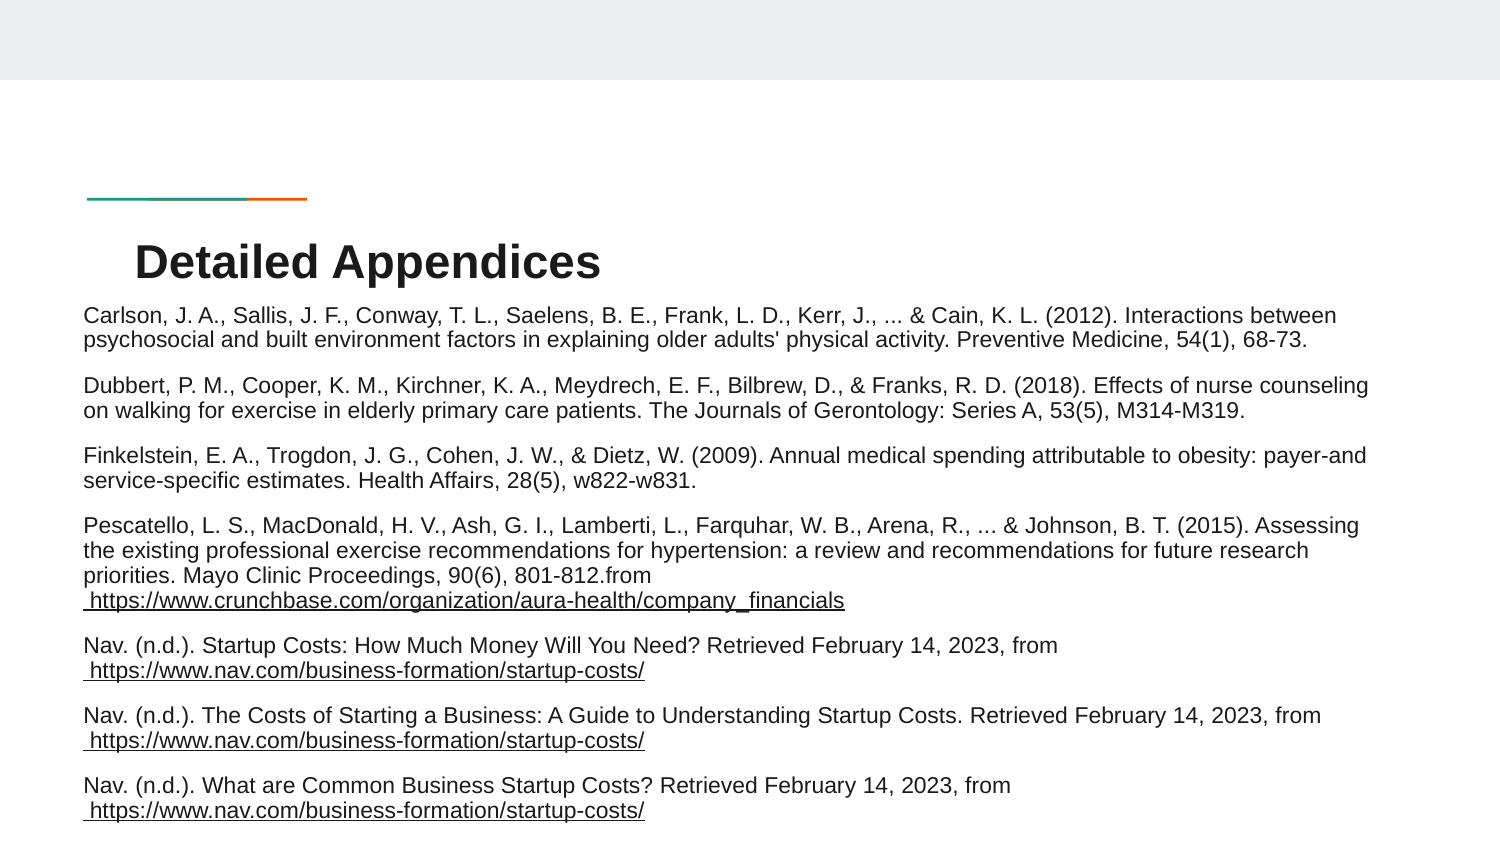

# Detailed Appendices
Carlson, J. A., Sallis, J. F., Conway, T. L., Saelens, B. E., Frank, L. D., Kerr, J., ... & Cain, K. L. (2012). Interactions between psychosocial and built environment factors in explaining older adults' physical activity. Preventive Medicine, 54(1), 68-73.
Dubbert, P. M., Cooper, K. M., Kirchner, K. A., Meydrech, E. F., Bilbrew, D., & Franks, R. D. (2018). Effects of nurse counseling on walking for exercise in elderly primary care patients. The Journals of Gerontology: Series A, 53(5), M314-M319.
Finkelstein, E. A., Trogdon, J. G., Cohen, J. W., & Dietz, W. (2009). Annual medical spending attributable to obesity: payer-and service-specific estimates. Health Affairs, 28(5), w822-w831.
Pescatello, L. S., MacDonald, H. V., Ash, G. I., Lamberti, L., Farquhar, W. B., Arena, R., ... & Johnson, B. T. (2015). Assessing the existing professional exercise recommendations for hypertension: a review and recommendations for future research priorities. Mayo Clinic Proceedings, 90(6), 801-812.from https://www.crunchbase.com/organization/aura-health/company_financials
Nav. (n.d.). Startup Costs: How Much Money Will You Need? Retrieved February 14, 2023, from https://www.nav.com/business-formation/startup-costs/
Nav. (n.d.). The Costs of Starting a Business: A Guide to Understanding Startup Costs. Retrieved February 14, 2023, from https://www.nav.com/business-formation/startup-costs/
Nav. (n.d.). What are Common Business Startup Costs? Retrieved February 14, 2023, from https://www.nav.com/business-formation/startup-costs/